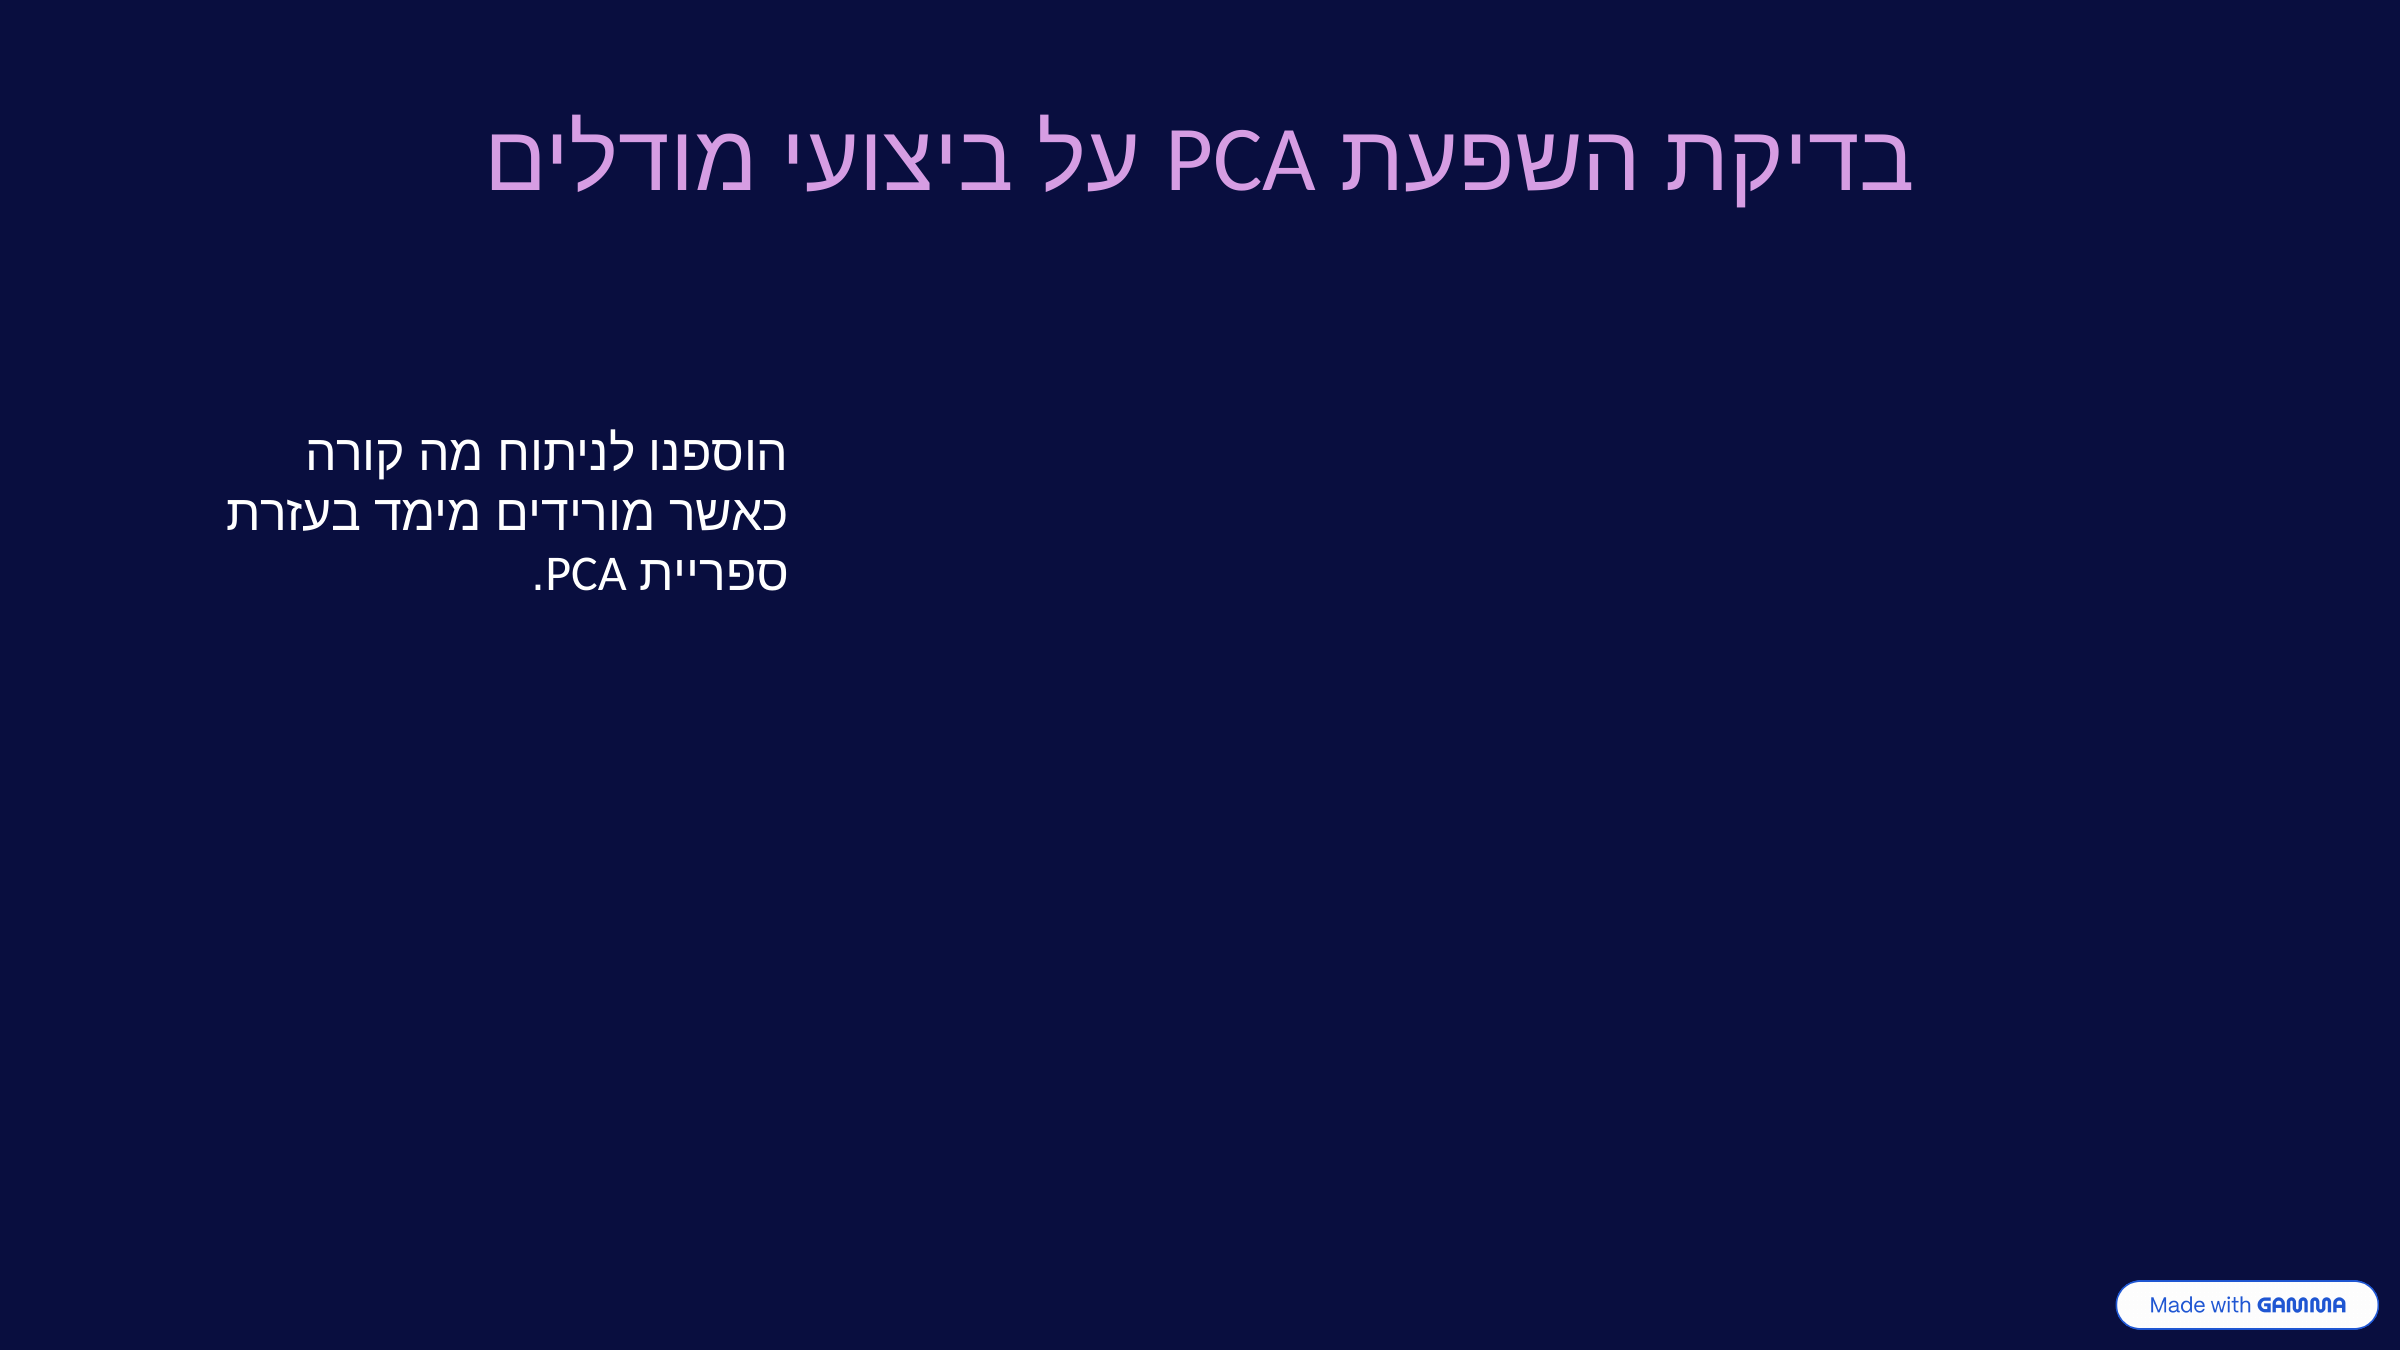

בדיקת השפעת PCA על ביצועי מודלים
הוספנו לניתוח מה קורה כאשר מורידים מימד בעזרת ספריית PCA.